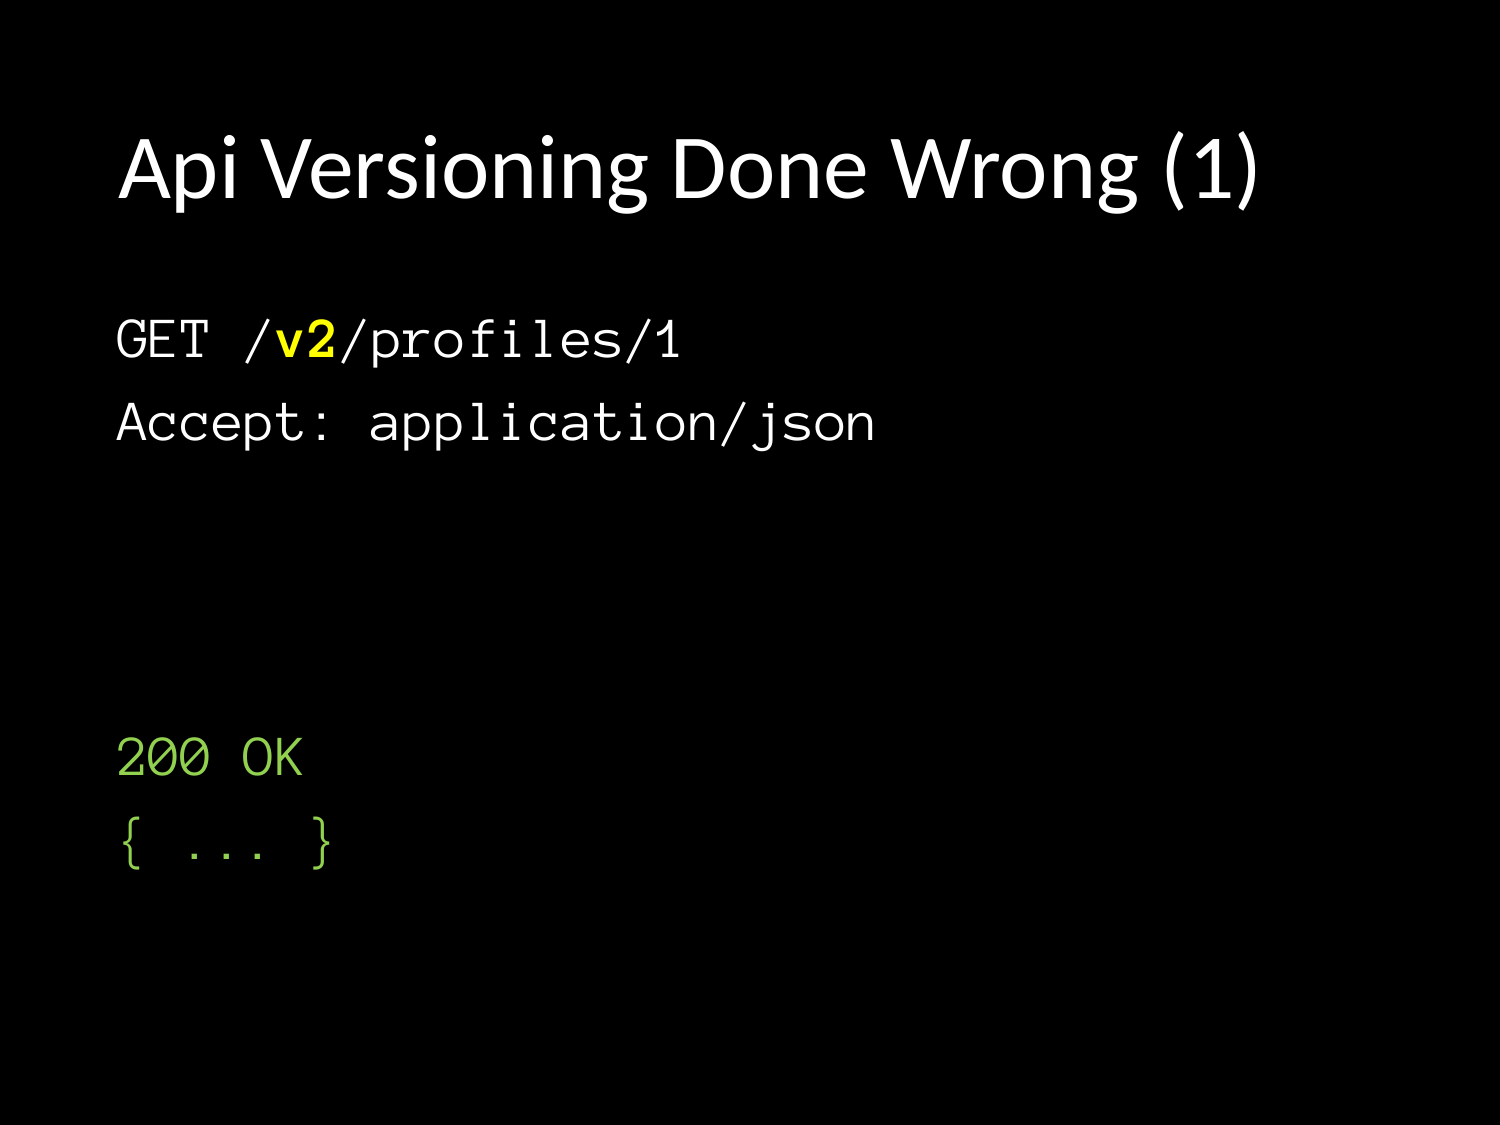

# Api Versioning Done Wrong (1)
GET /v2/profiles/1
Accept: application/json

200 OK
{ ... }